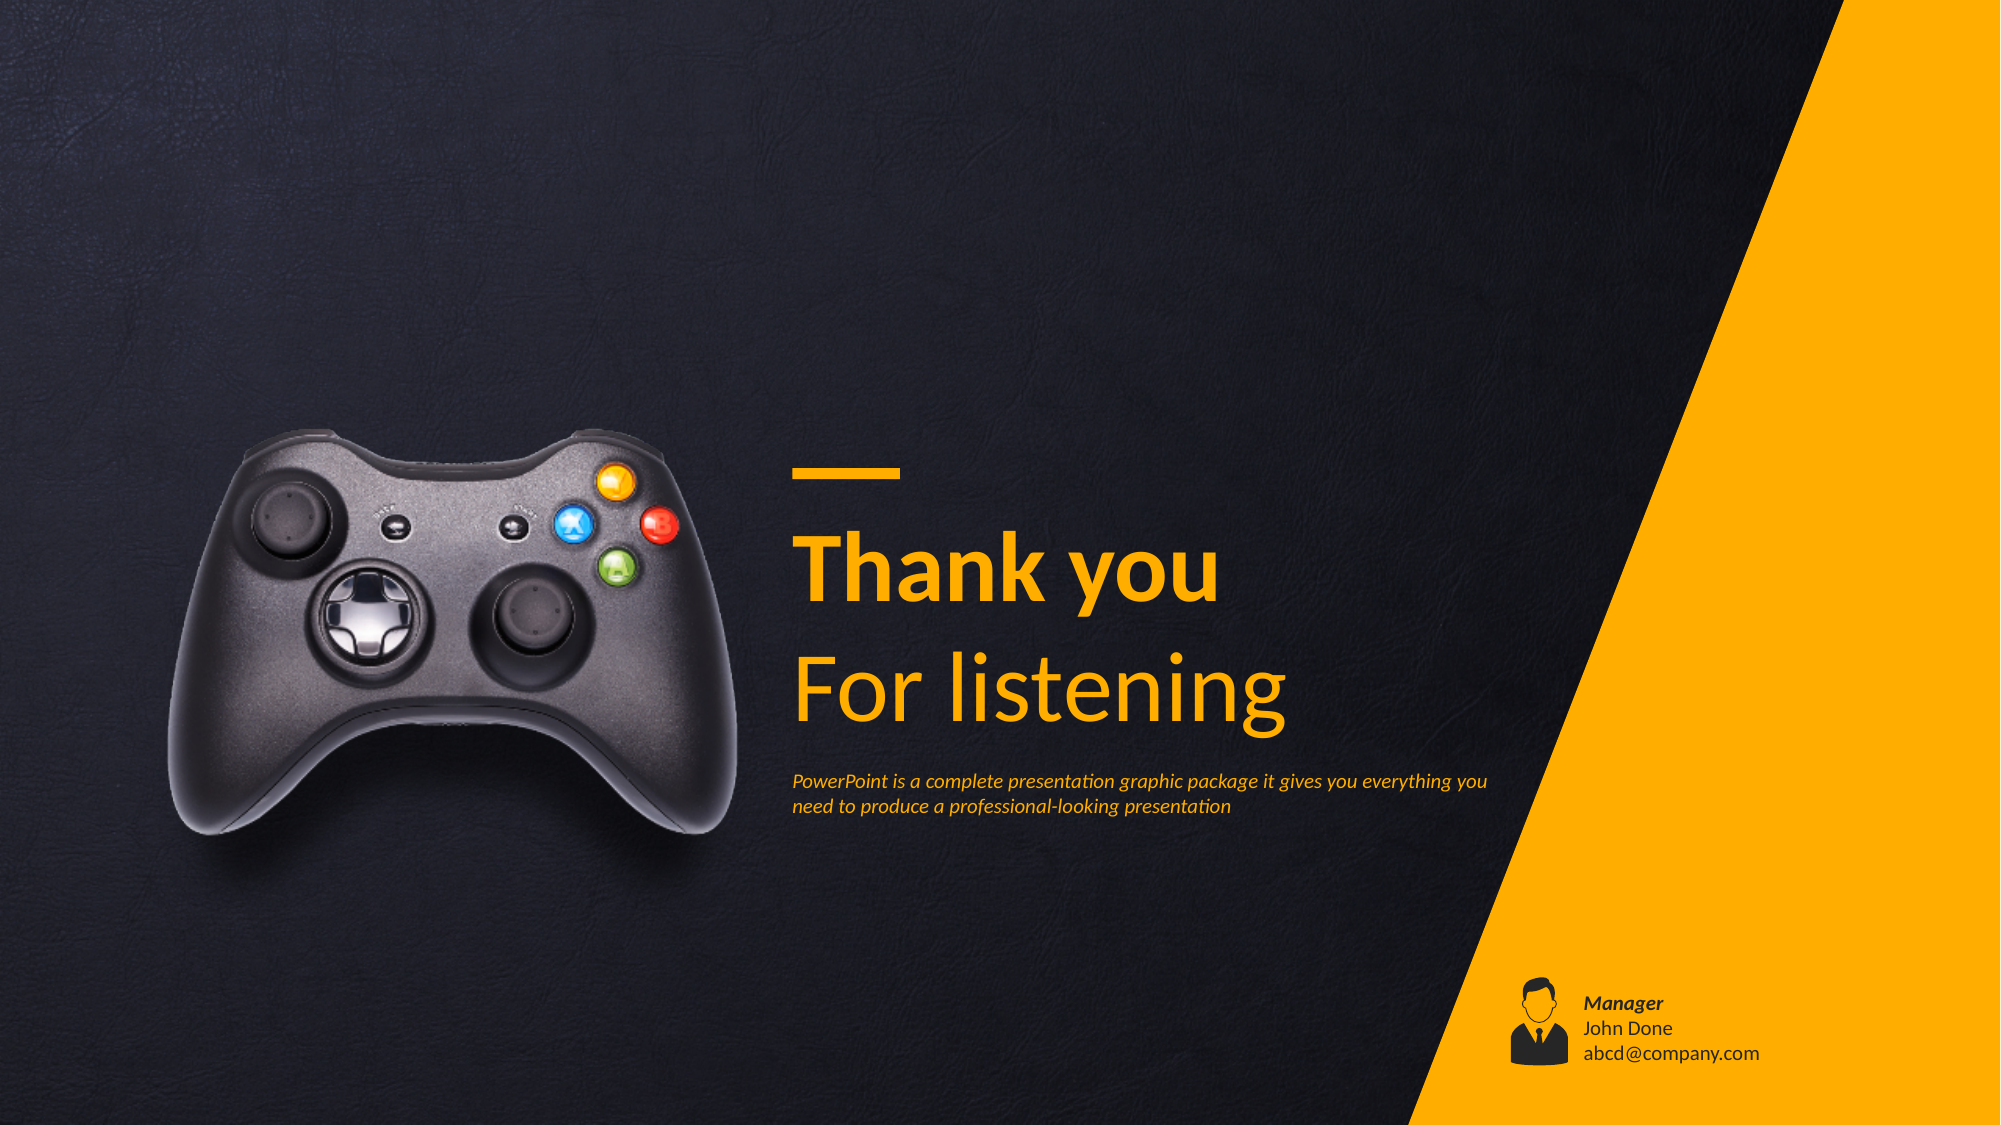

Thank you For listening
PowerPoint is a complete presentation graphic package it gives you everything you need to produce a professional-looking presentation

Manager
John Done
abcd@company.com